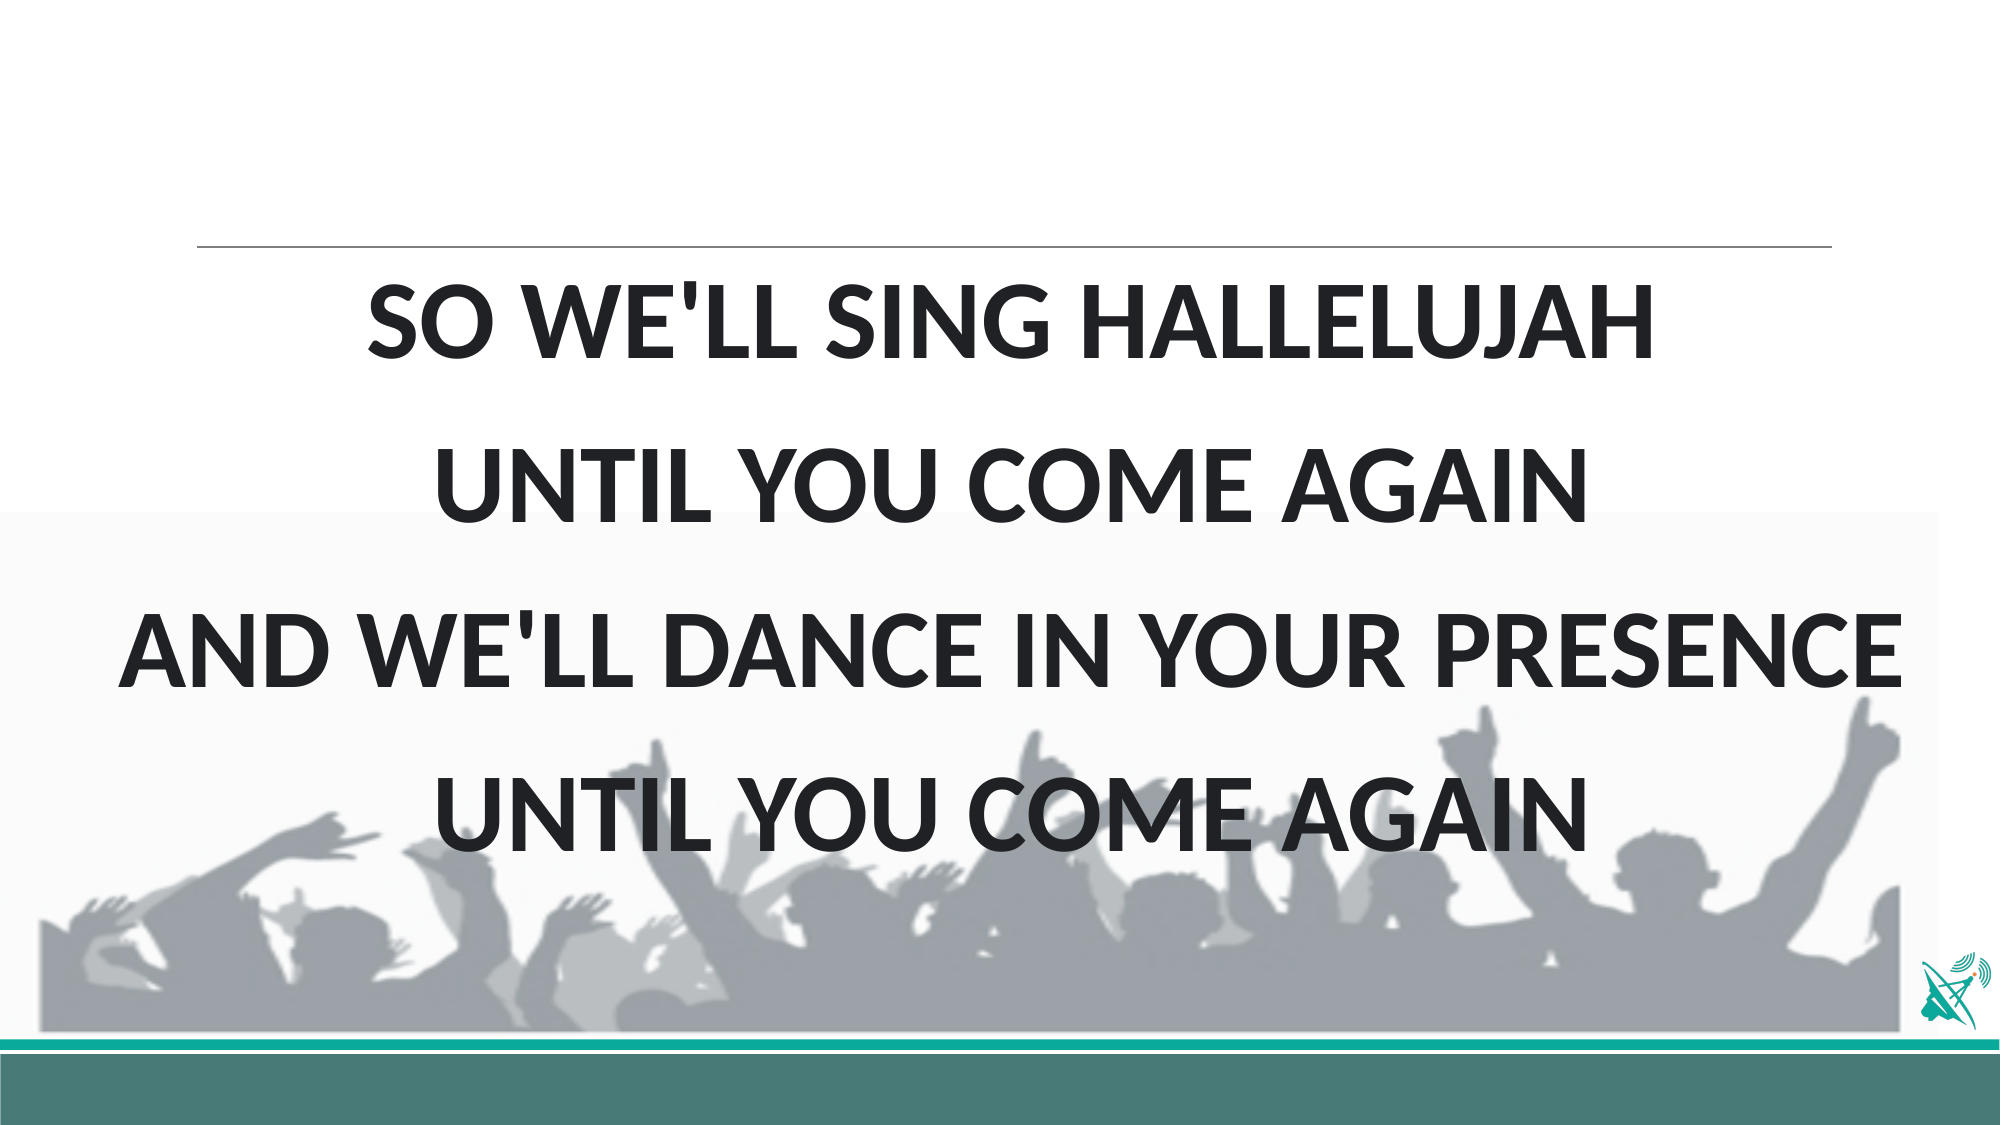

SO WE'LL SING HALLELUJAH
UNTIL YOU COME AGAIN
AND WE'LL DANCE IN YOUR PRESENCE
UNTIL YOU COME AGAIN